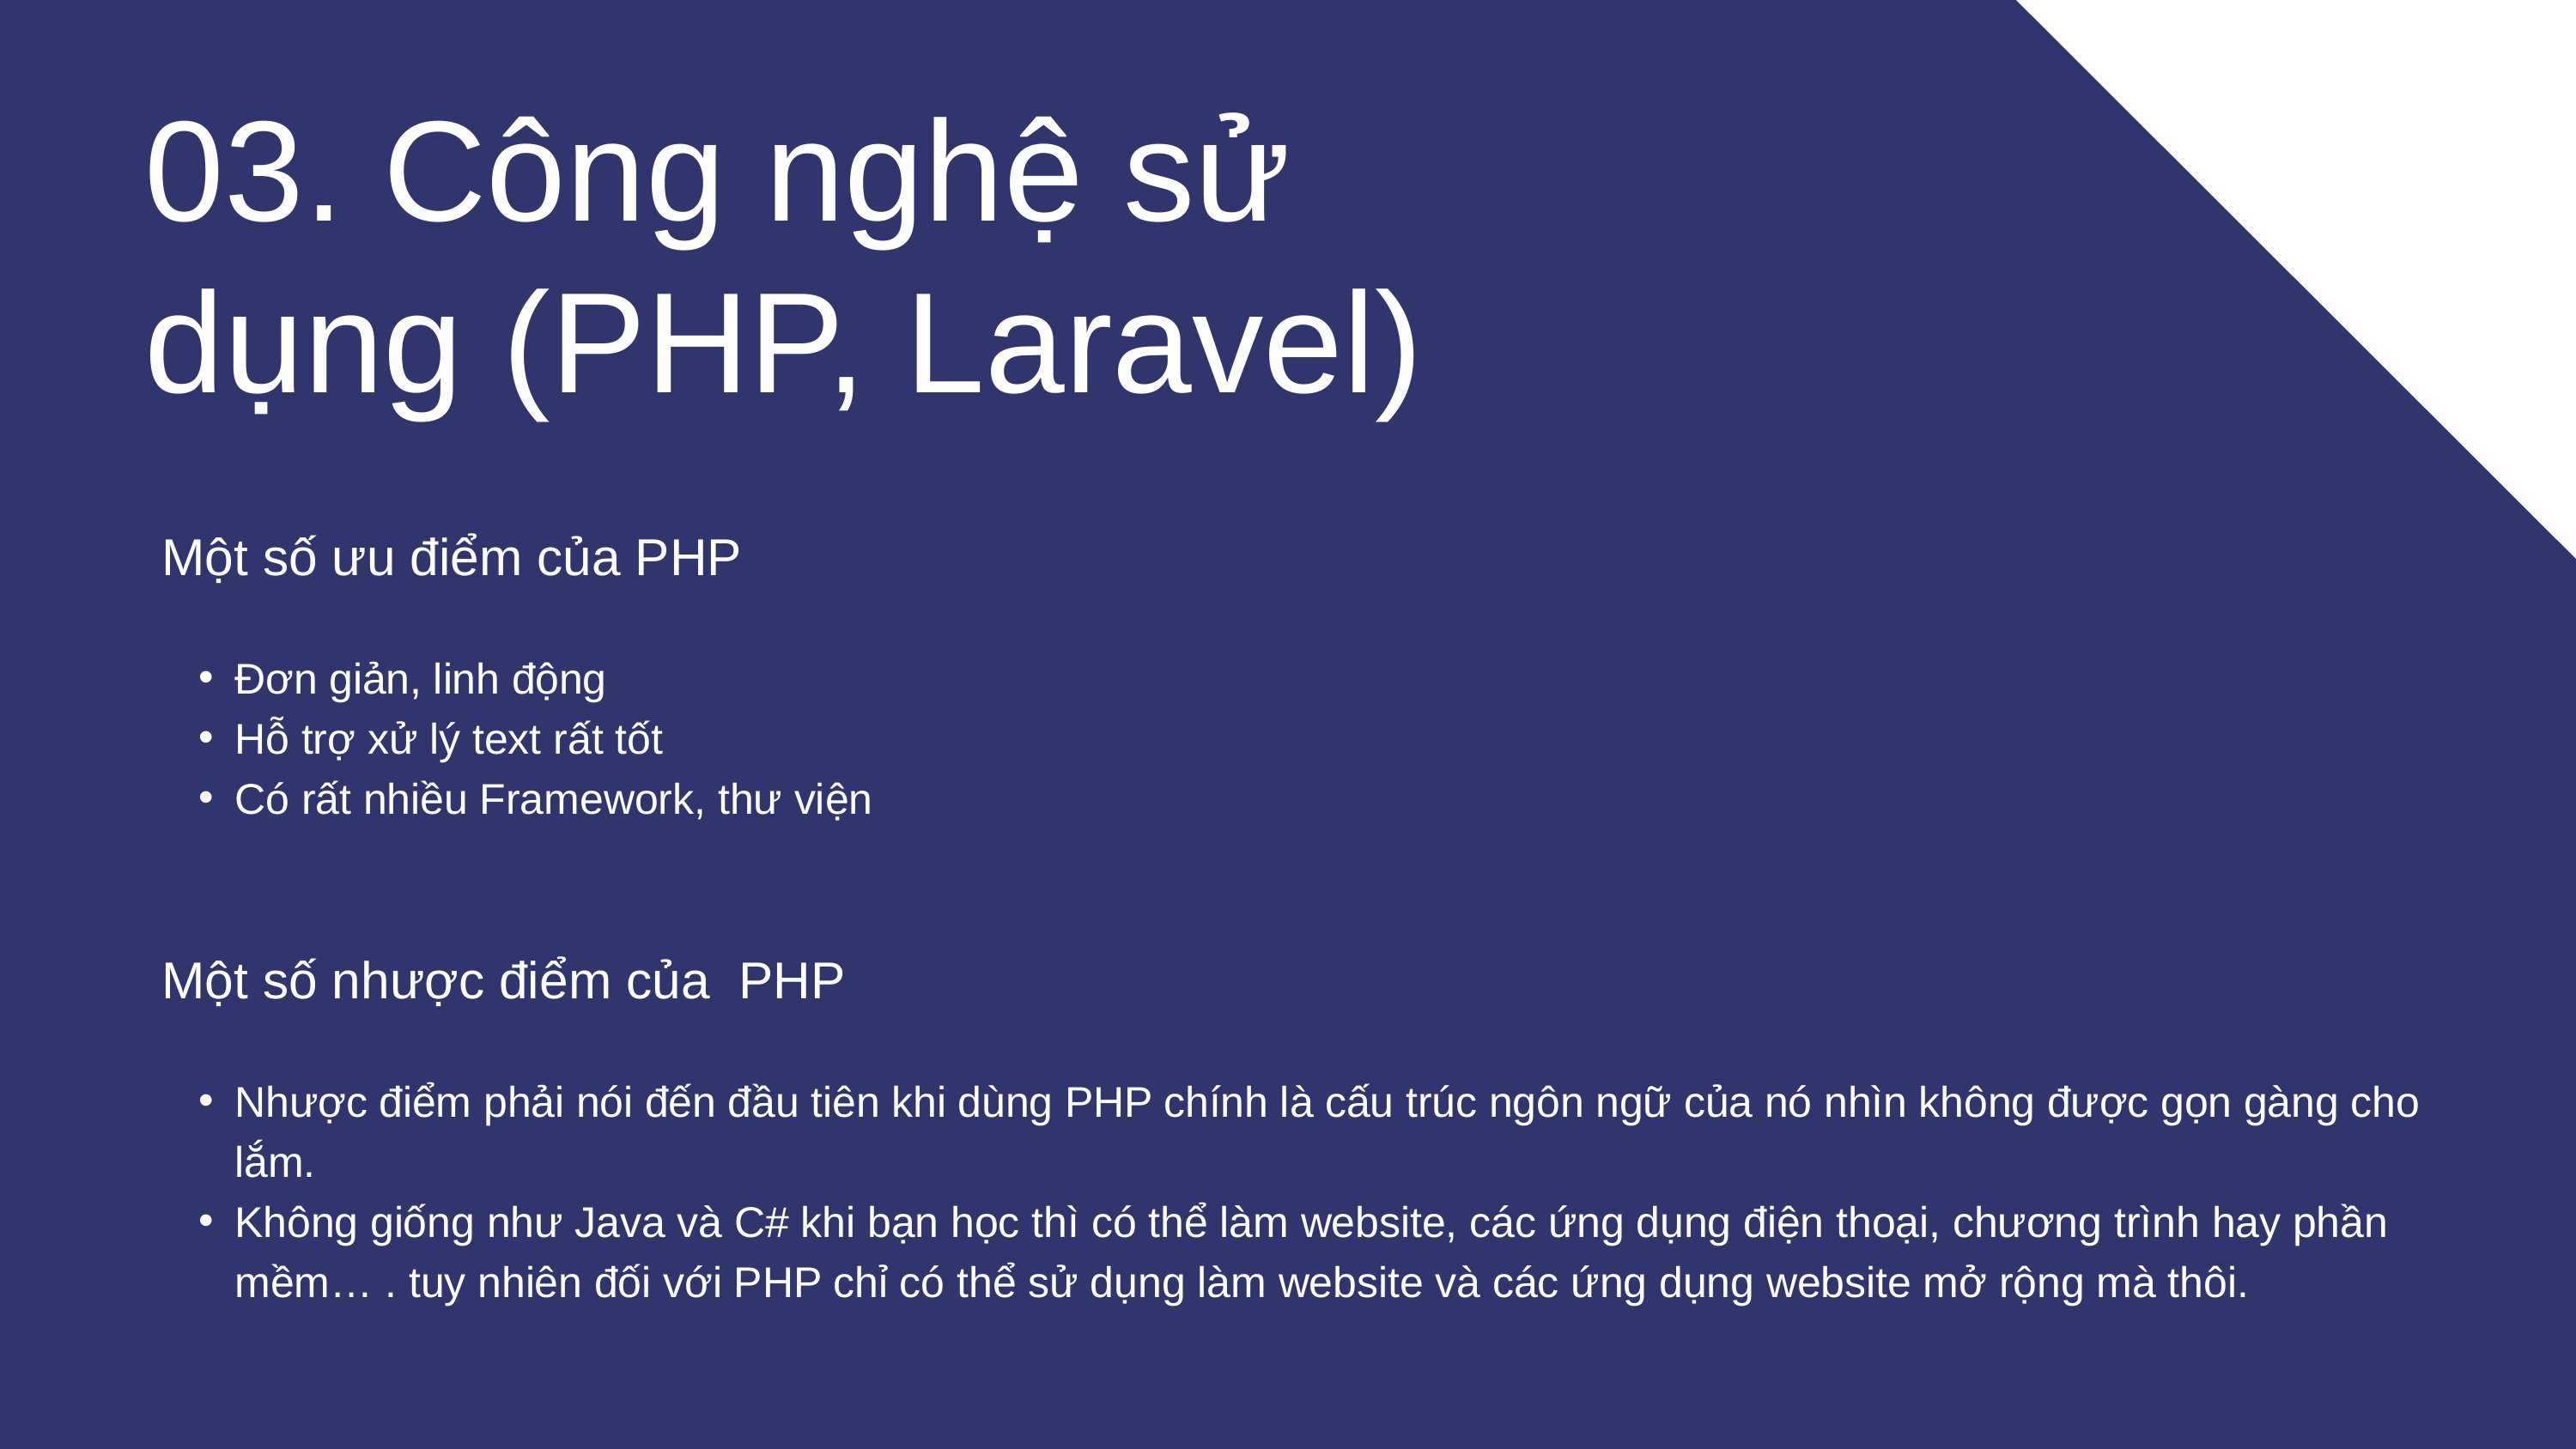

03. Công nghệ sử dụng (PHP, Laravel)
Một số ưu điểm của PHP
Đơn giản, linh động
Hỗ trợ xử lý text rất tốt
Có rất nhiều Framework, thư viện

Một số nhược điểm của  PHP
Nhược điểm phải nói đến đầu tiên khi dùng PHP chính là cấu trúc ngôn ngữ của nó nhìn không được gọn gàng cho lắm.
Không giống như Java và C# khi bạn học thì có thể làm website, các ứng dụng điện thoại, chương trình hay phần mềm… . tuy nhiên đối với PHP chỉ có thể sử dụng làm website và các ứng dụng website mở rộng mà thôi.